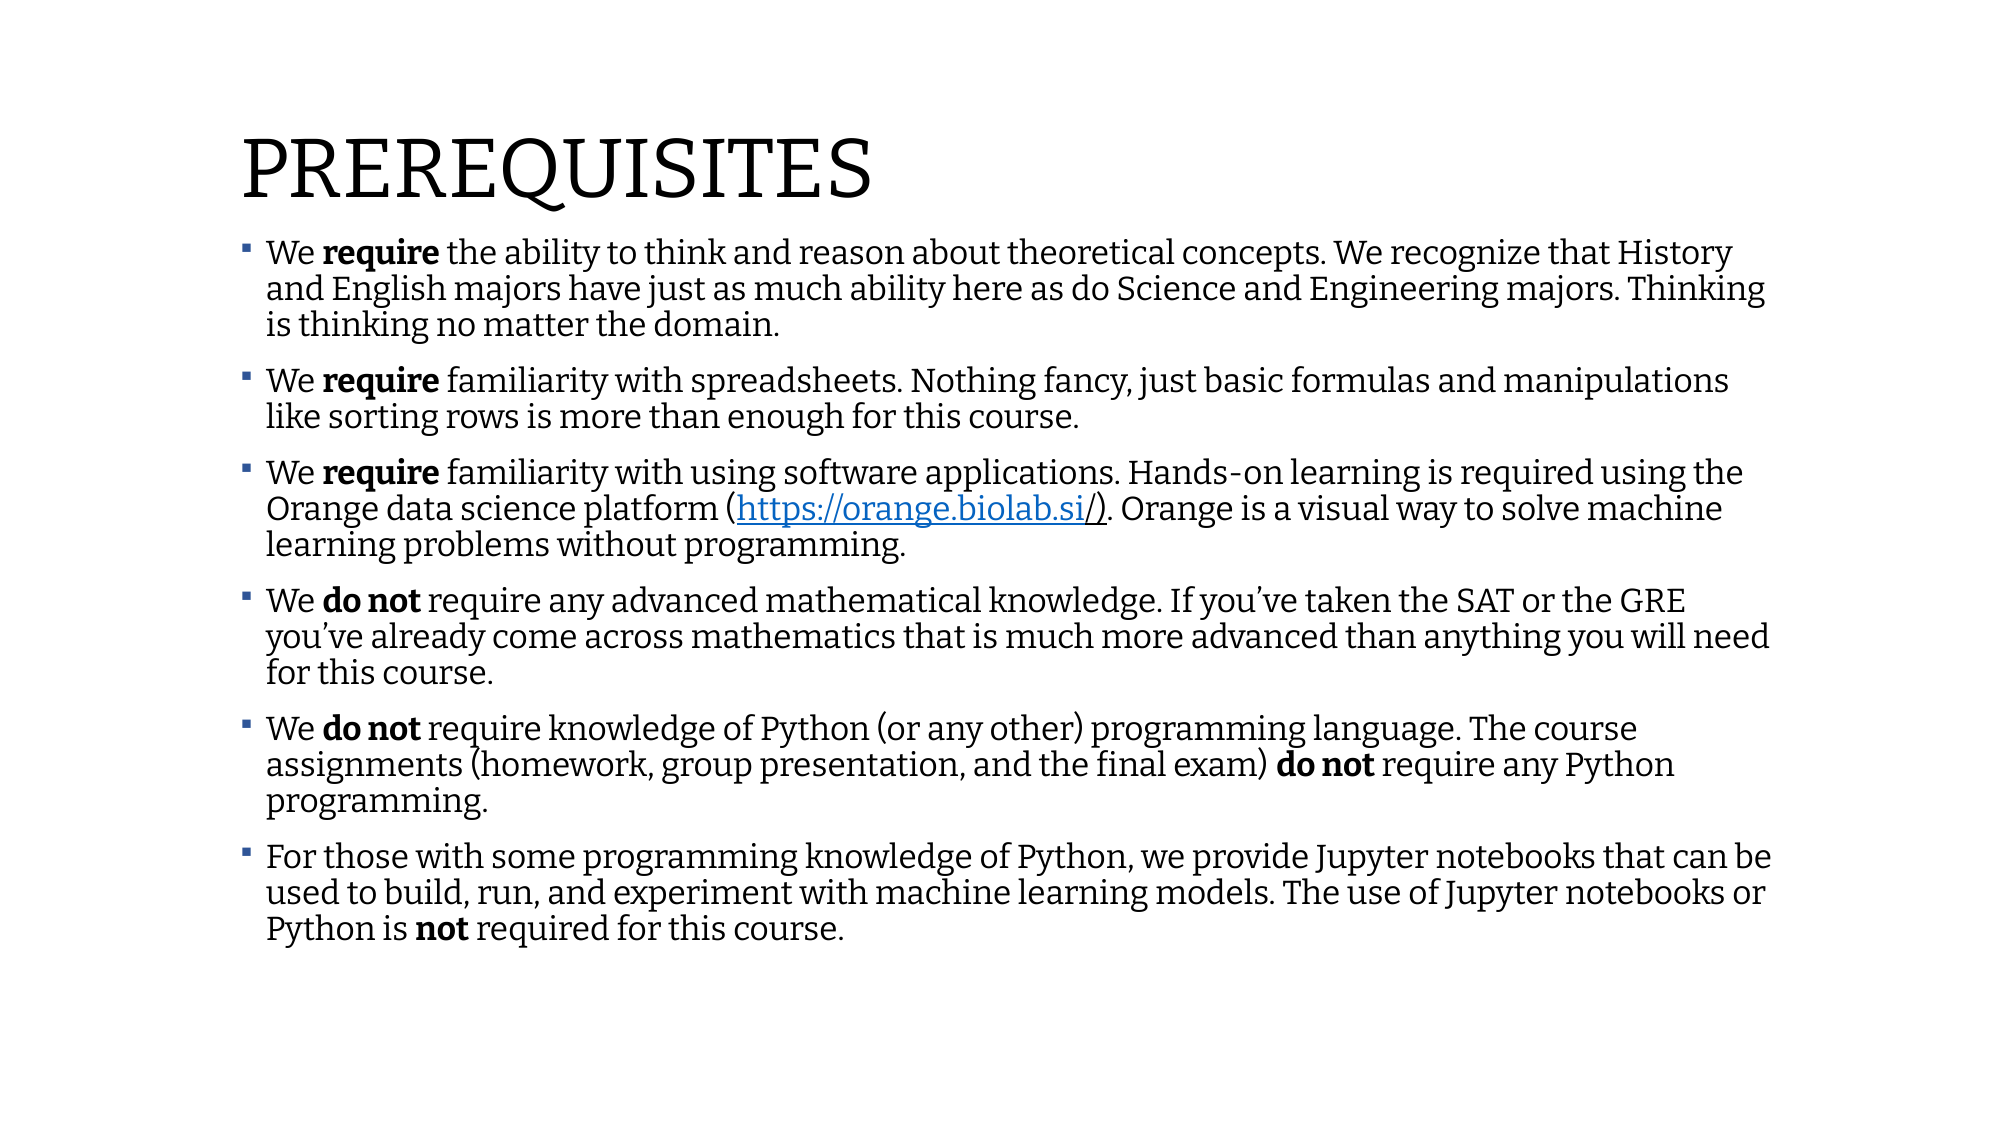

# Prerequisites
We require the ability to think and reason about theoretical concepts. We recognize that History and English majors have just as much ability here as do Science and Engineering majors. Thinking is thinking no matter the domain.
We require familiarity with spreadsheets. Nothing fancy, just basic formulas and manipulations like sorting rows is more than enough for this course.
We require familiarity with using software applications. Hands-on learning is required using the Orange data science platform (https://orange.biolab.si/). Orange is a visual way to solve machine learning problems without programming.
We do not require any advanced mathematical knowledge. If you’ve taken the SAT or the GRE you’ve already come across mathematics that is much more advanced than anything you will need for this course.
We do not require knowledge of Python (or any other) programming language. The course assignments (homework, group presentation, and the final exam) do not require any Python programming.
For those with some programming knowledge of Python, we provide Jupyter notebooks that can be used to build, run, and experiment with machine learning models. The use of Jupyter notebooks or Python is not required for this course.